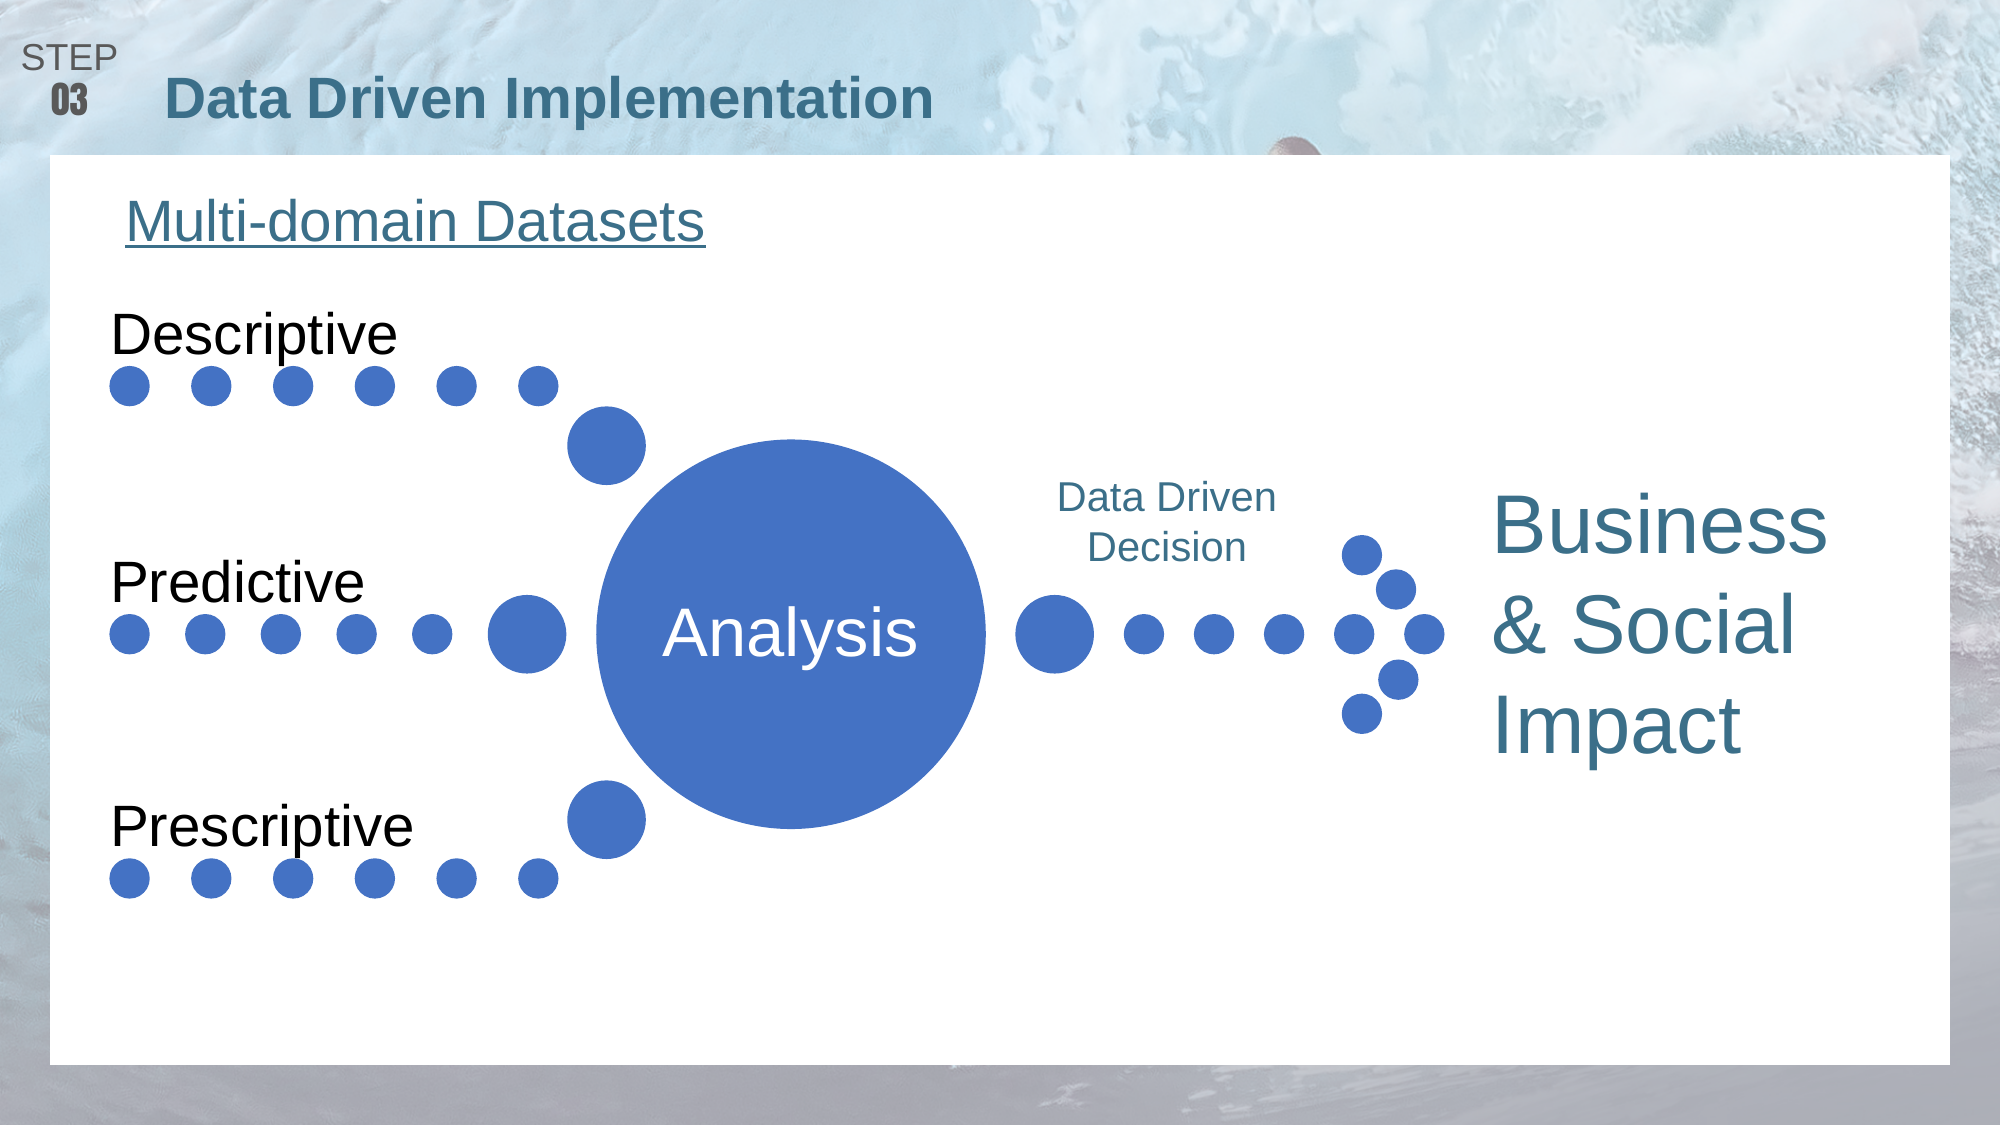

# Data Driven Implementation
Analysis
Descriptive
Predictive
Prescriptive
Multi-domain Datasets
Data Driven Decision
Business & Social Impact